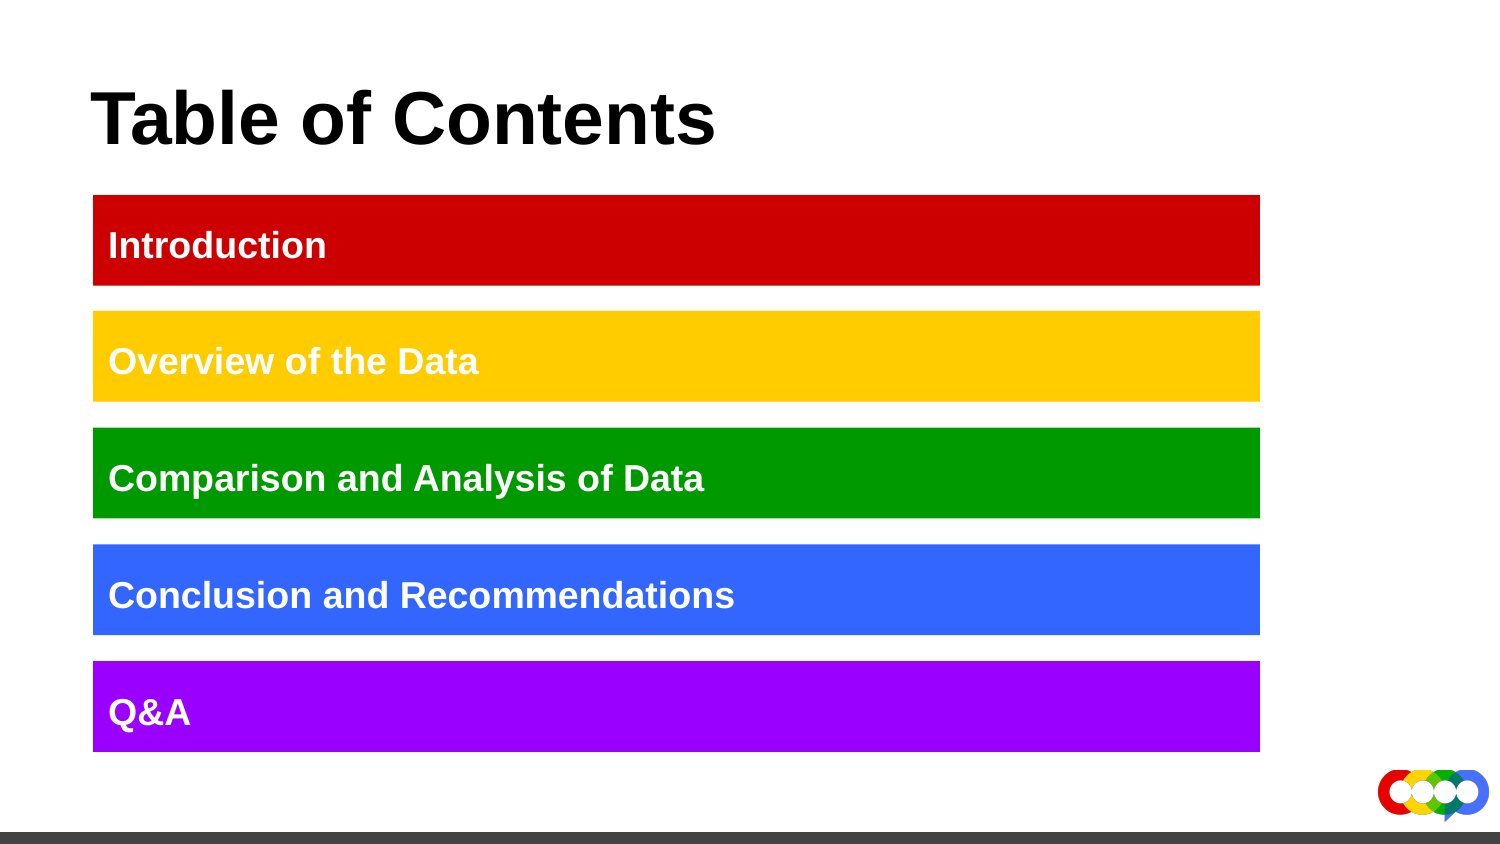

# Table of Contents
Introduction
Overview of the Data
Comparison and Analysis of Data
Conclusion and Recommendations
Q&A